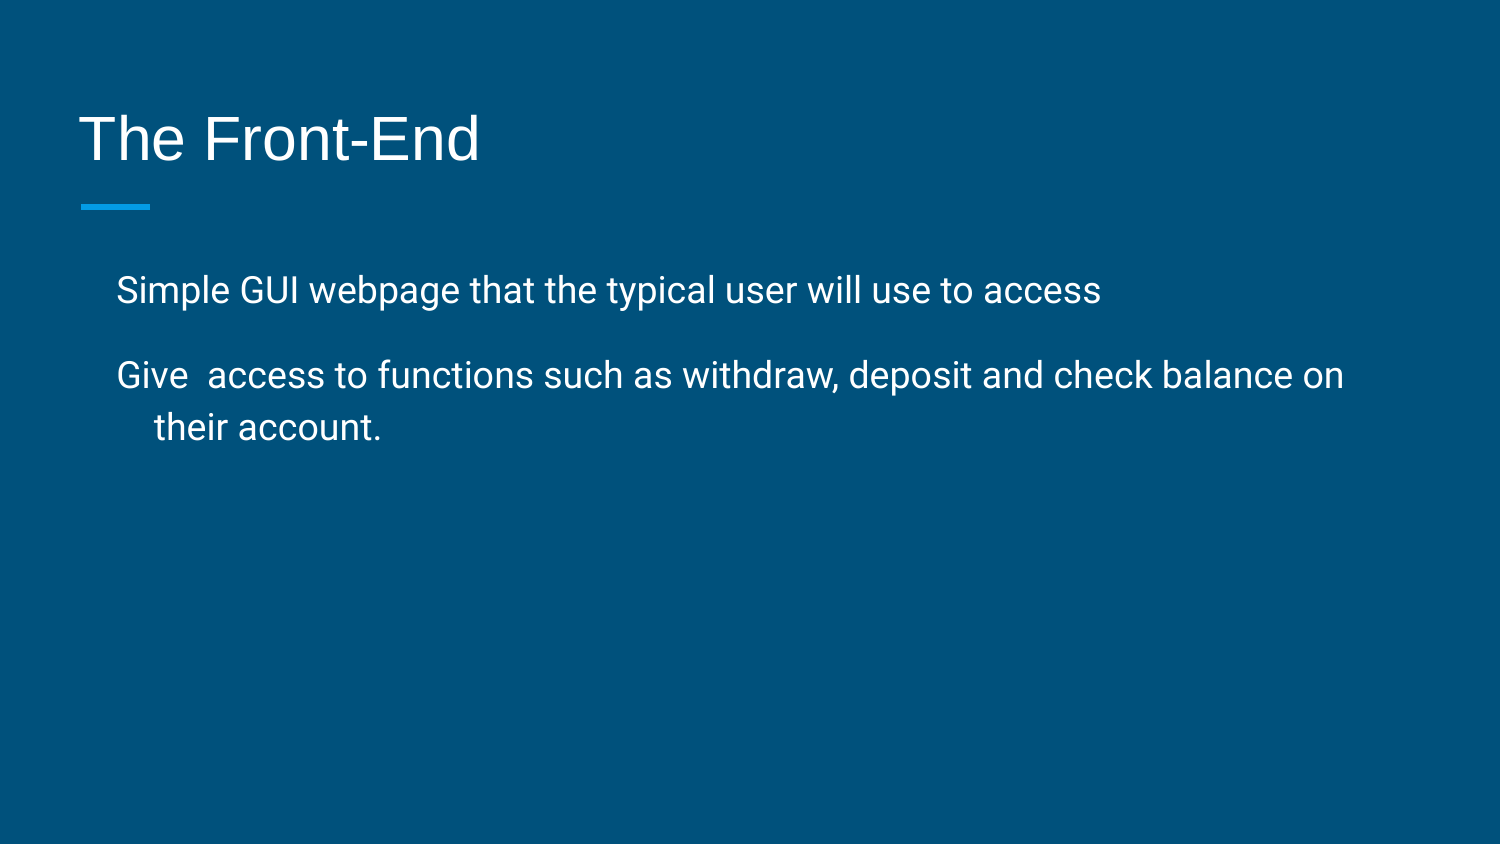

# The Front-End
Simple GUI webpage that the typical user will use to access
Give  access to functions such as withdraw, deposit and check balance on their account.